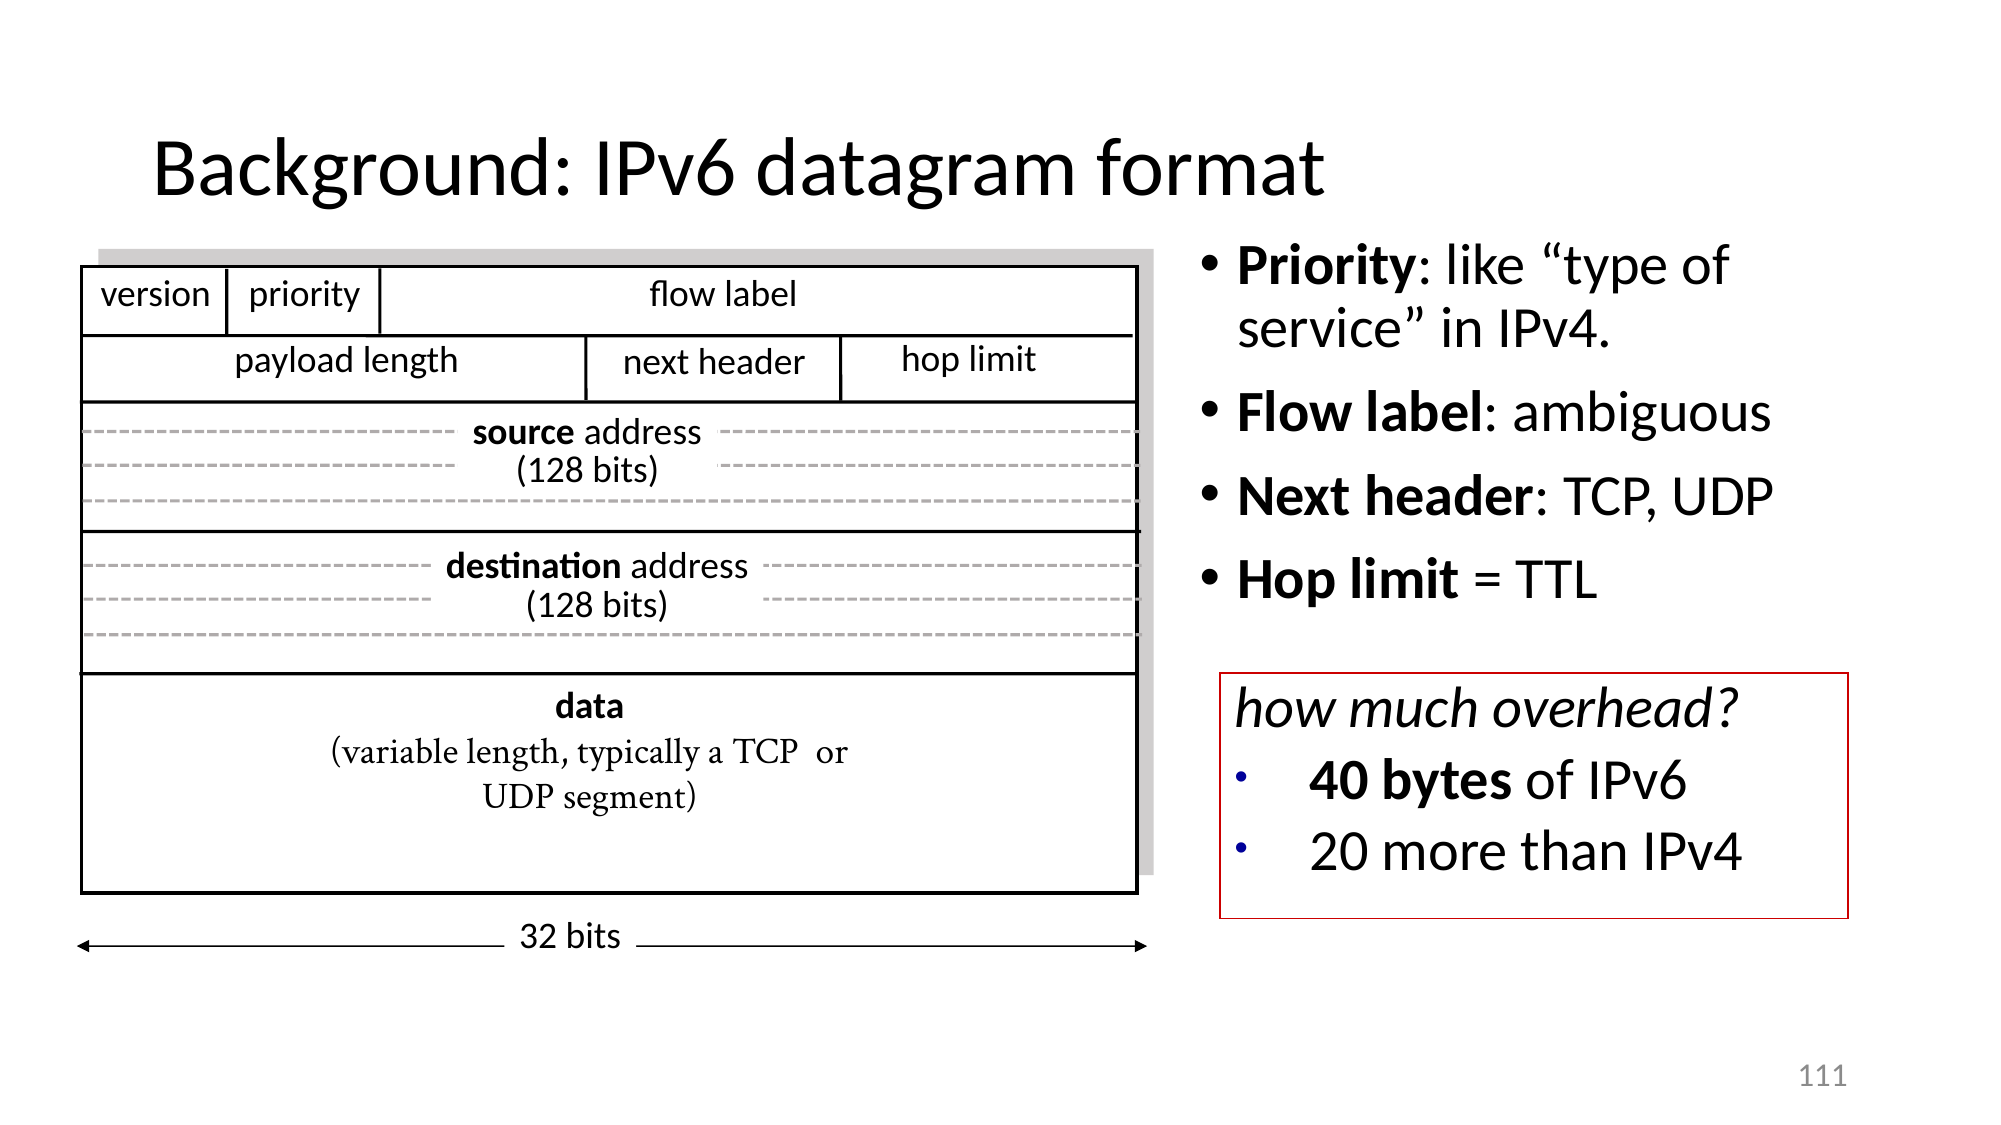

# Background: IPv6 datagram format
Priority: like “type of service” in IPv4.
Flow label: ambiguous
Next header: TCP, UDP
Hop limit = TTL

flow label
version
priority

hop limit
payload length
next header

source address
(128 bits)

destination address
(128 bits)

data
(variable length, typically a TCP  or UDP segment)
32 bits

how much overhead?
40 bytes of IPv6
20 more than IPv4
111